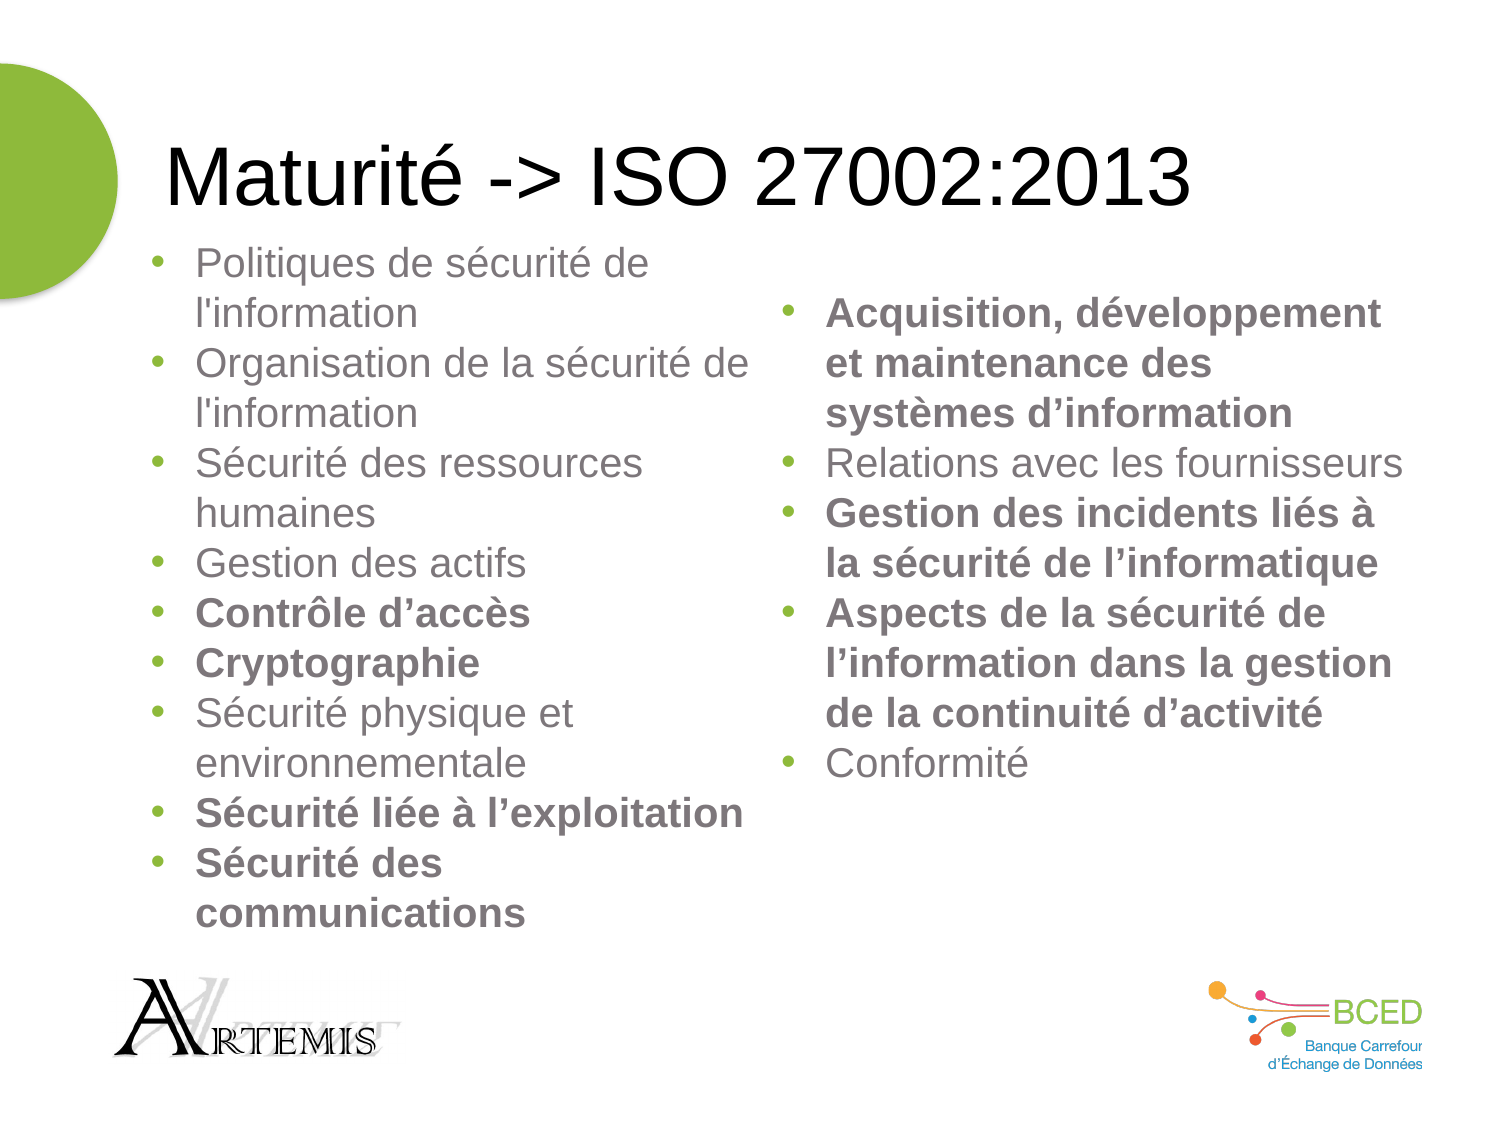

# Maturité -> ISO 27002:2013
Politiques de sécurité de l'information
Organisation de la sécurité de l'information
Sécurité des ressources humaines
Gestion des actifs
Contrôle d’accès
Cryptographie
Sécurité physique et environnementale
Sécurité liée à l’exploitation
Sécurité des communications

Acquisition, développement et maintenance des systèmes d’information
Relations avec les fournisseurs
Gestion des incidents liés à la sécurité de l’informatique
Aspects de la sécurité de l’information dans la gestion de la continuité d’activité
Conformité